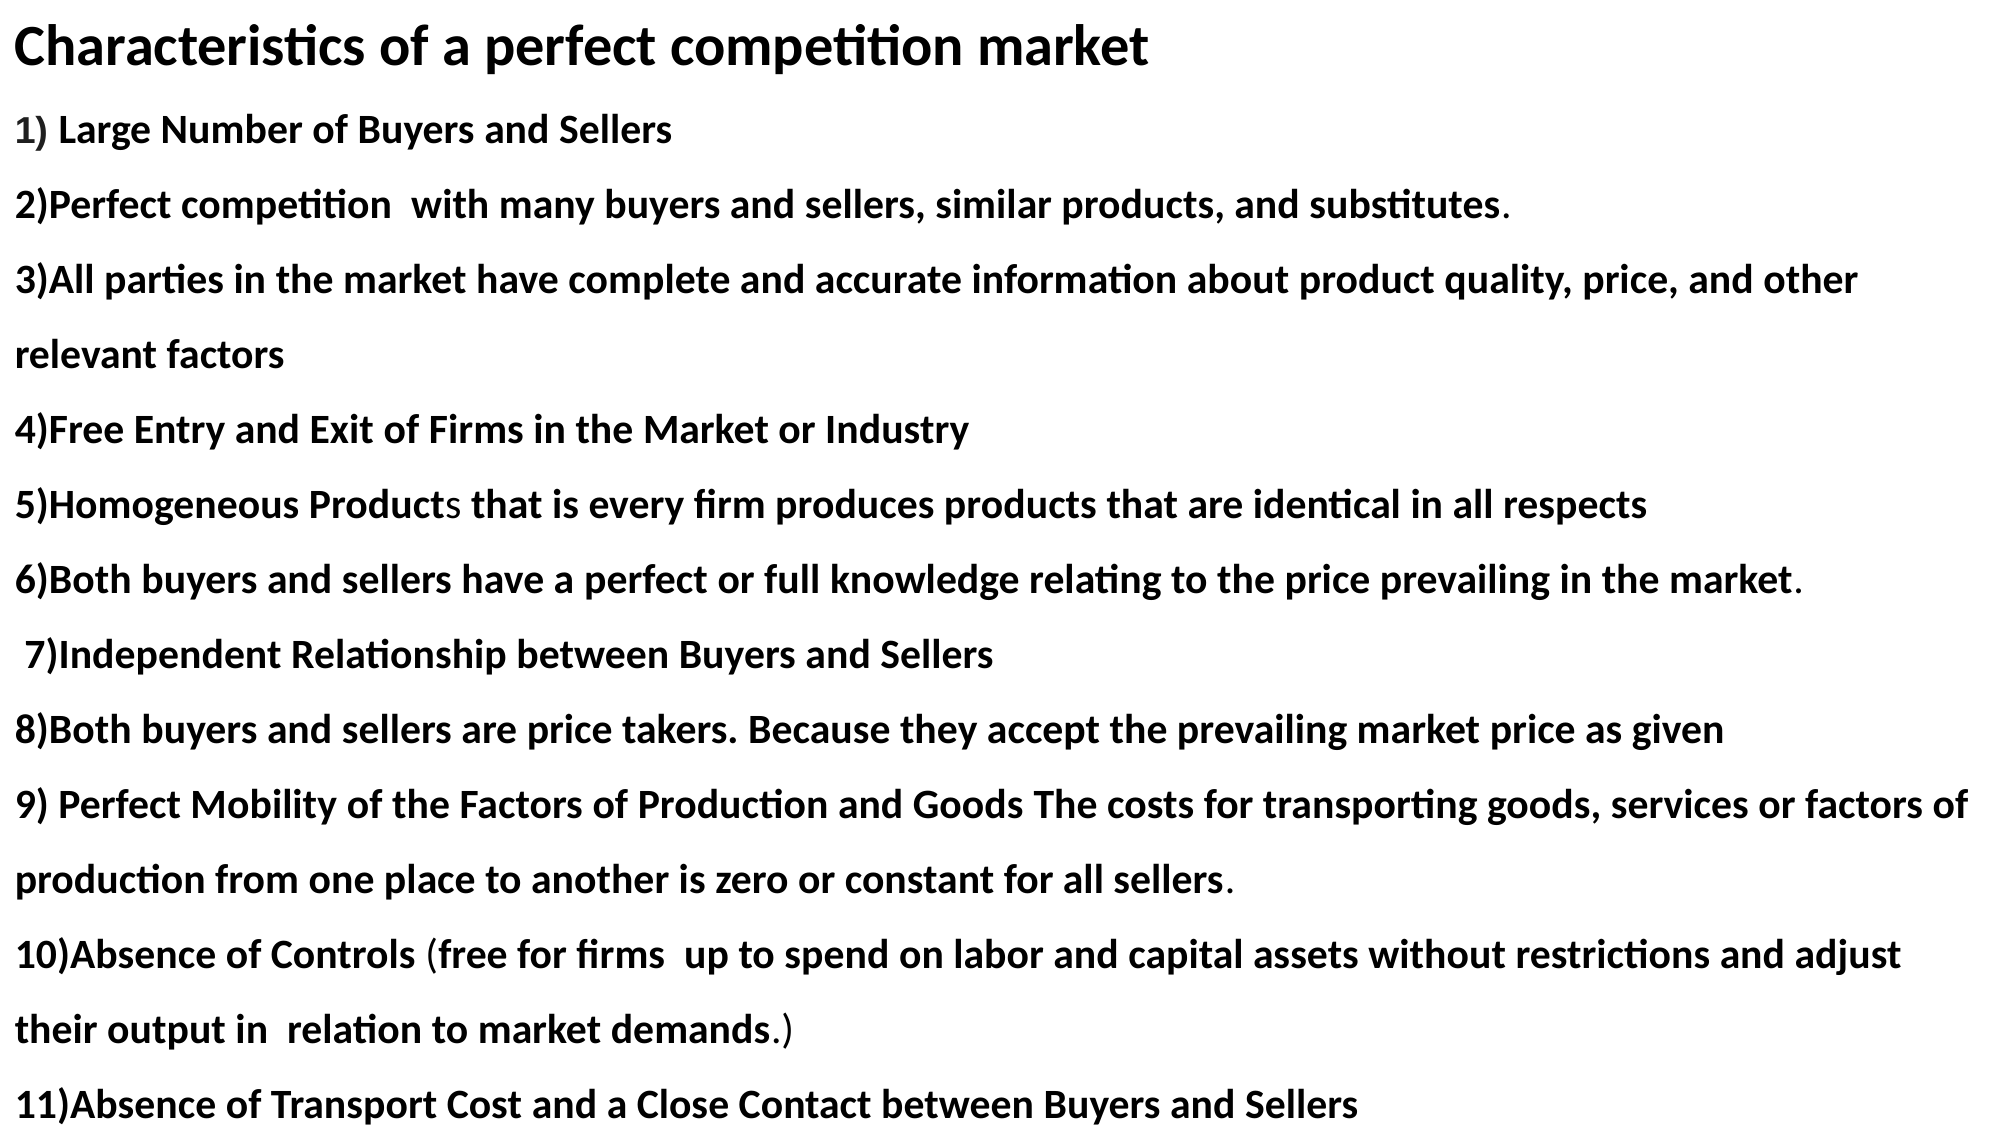

Characteristics of a perfect competition market
1) Large Number of Buyers and Sellers
2)Perfect competition  with many buyers and sellers, similar products, and substitutes.
3)All parties in the market have complete and accurate information about product quality, price, and other relevant factors
4)Free Entry and Exit of Firms in the Market or Industry
5)Homogeneous Products that is every firm produces products that are identical in all respects
6)Both buyers and sellers have a perfect or full knowledge relating to the price prevailing in the market.
 7)Independent Relationship between Buyers and Sellers
8)Both buyers and sellers are price takers. Because they accept the prevailing market price as given
9) Perfect Mobility of the Factors of Production and Goods The costs for transporting goods, services or factors of production from one place to another is zero or constant for all sellers.
10)Absence of Controls (free for firms  up to spend on labor and capital assets without restrictions and adjust their output in  relation to market demands.)
11)Absence of Transport Cost and a Close Contact between Buyers and Sellers